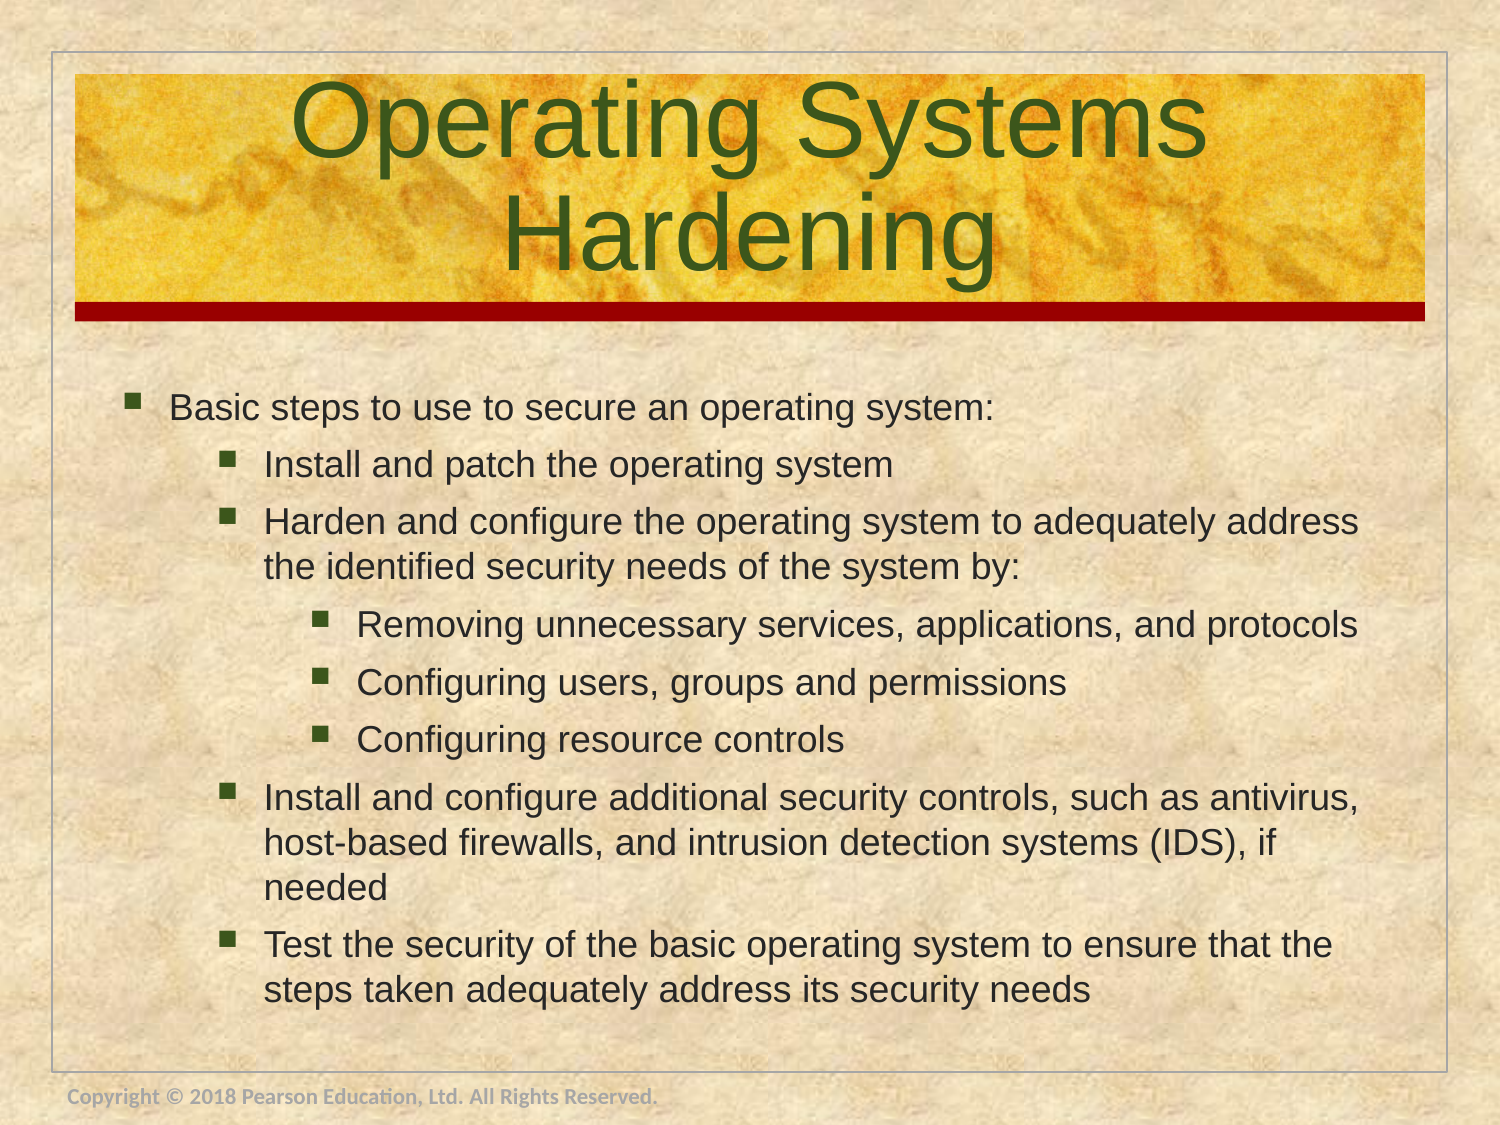

# Operating Systems Hardening
Basic steps to use to secure an operating system:
Install and patch the operating system
Harden and configure the operating system to adequately address the identified security needs of the system by:
Removing unnecessary services, applications, and protocols
Configuring users, groups and permissions
Configuring resource controls
Install and configure additional security controls, such as antivirus, host-based firewalls, and intrusion detection systems (IDS), if needed
Test the security of the basic operating system to ensure that the steps taken adequately address its security needs

Copyright © 2018 Pearson Education, Ltd. All Rights Reserved.